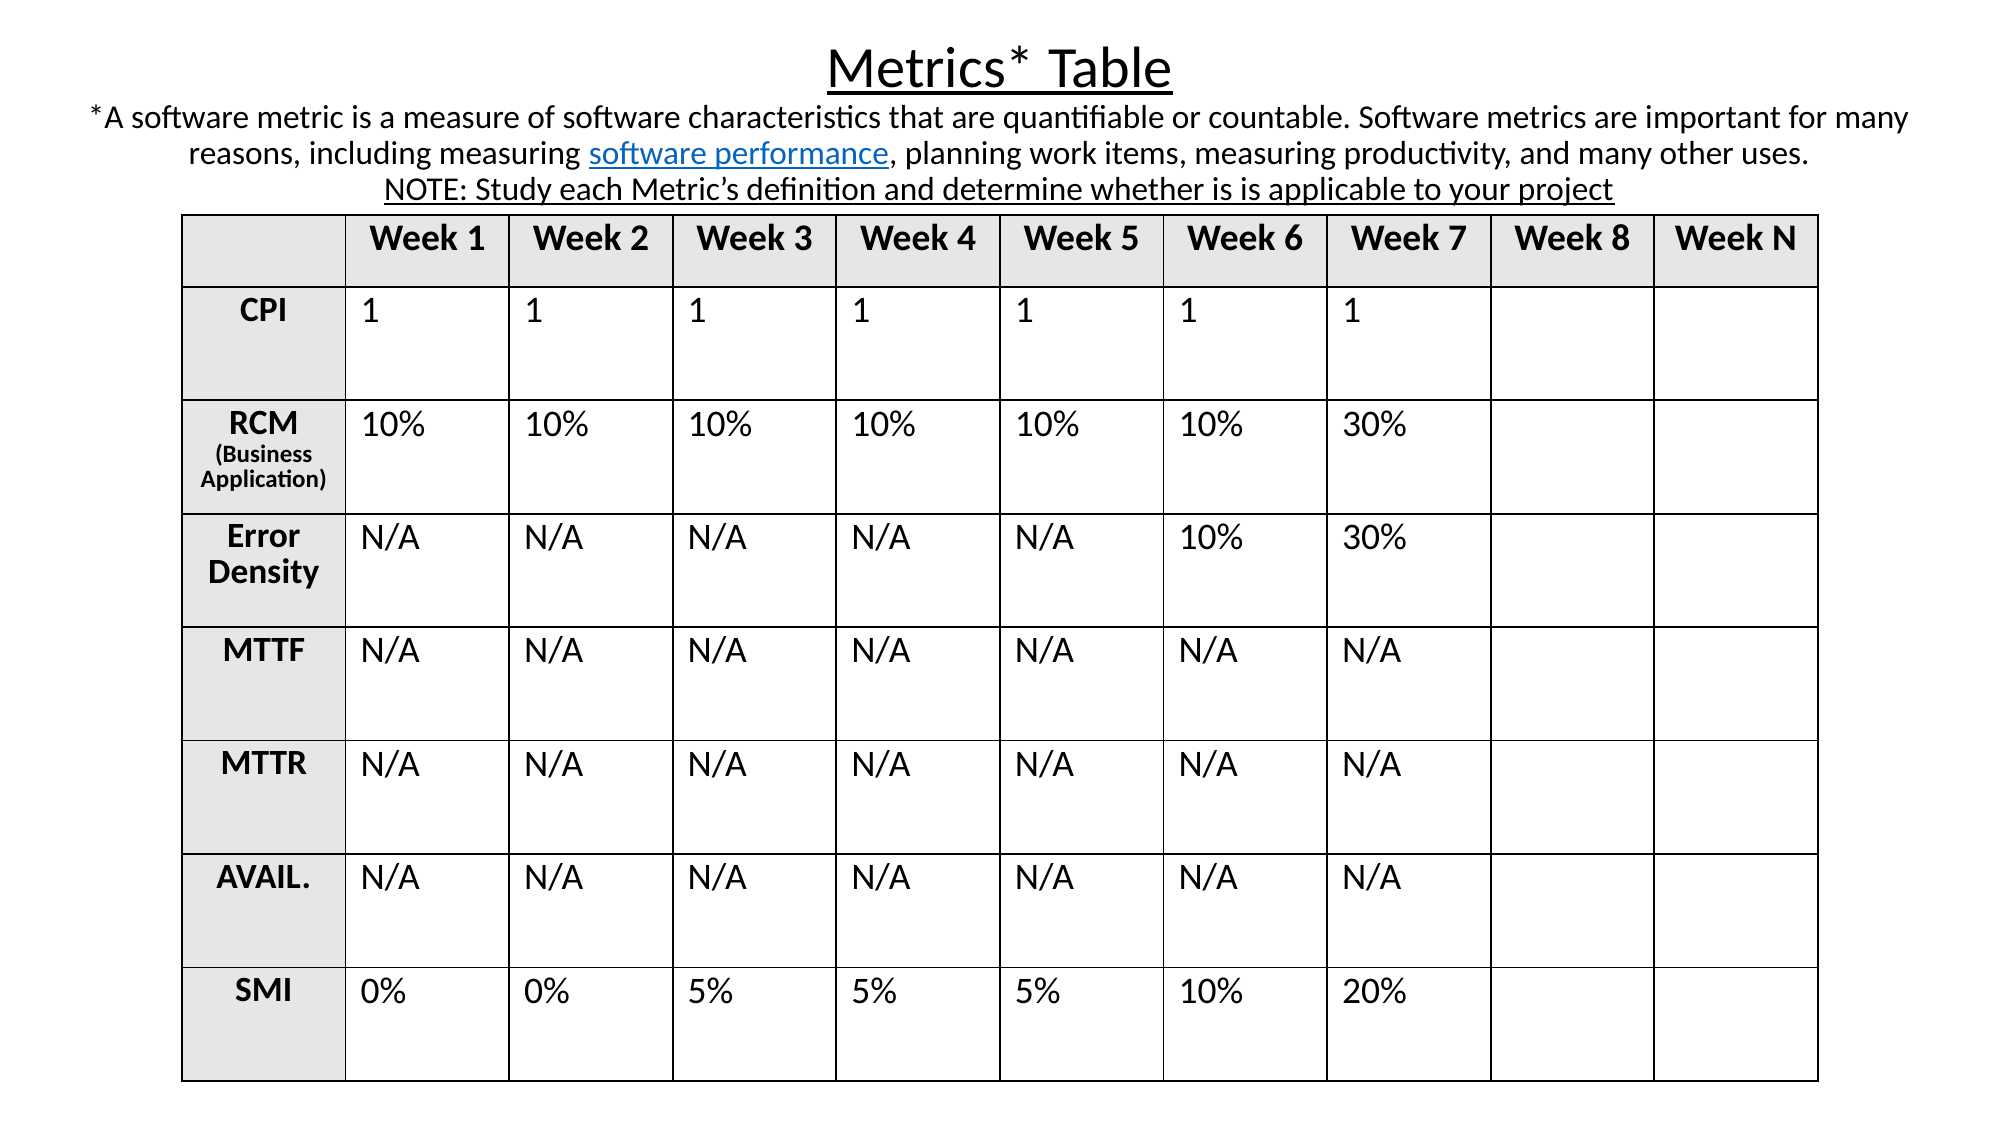

# Metrics* Table *A software metric is a measure of software characteristics that are quantifiable or countable. Software metrics are important for many reasons, including measuring software performance, planning work items, measuring productivity, and many other uses. NOTE: Study each Metric’s definition and determine whether is is applicable to your project
|  | Week 1 | Week 2 | Week 3 | Week 4 | Week 5 | Week 6 | Week 7 | Week 8 | Week N |
| --- | --- | --- | --- | --- | --- | --- | --- | --- | --- |
| CPI | 1 | 1 | 1 | 1 | 1 | 1 | 1 |  |  |
| RCM (Business Application) | 10% | 10% | 10% | 10% | 10% | 10% | 30% |  |  |
| Error Density | N/A | N/A | N/A | N/A | N/A | 10% | 30% |  |  |
| MTTF | N/A | N/A | N/A | N/A | N/A | N/A | N/A |  |  |
| MTTR | N/A | N/A | N/A | N/A | N/A | N/A | N/A |  |  |
| AVAIL. | N/A | N/A | N/A | N/A | N/A | N/A | N/A |  |  |
| SMI | 0% | 0% | 5% | 5% | 5% | 10% | 20% |  |  |